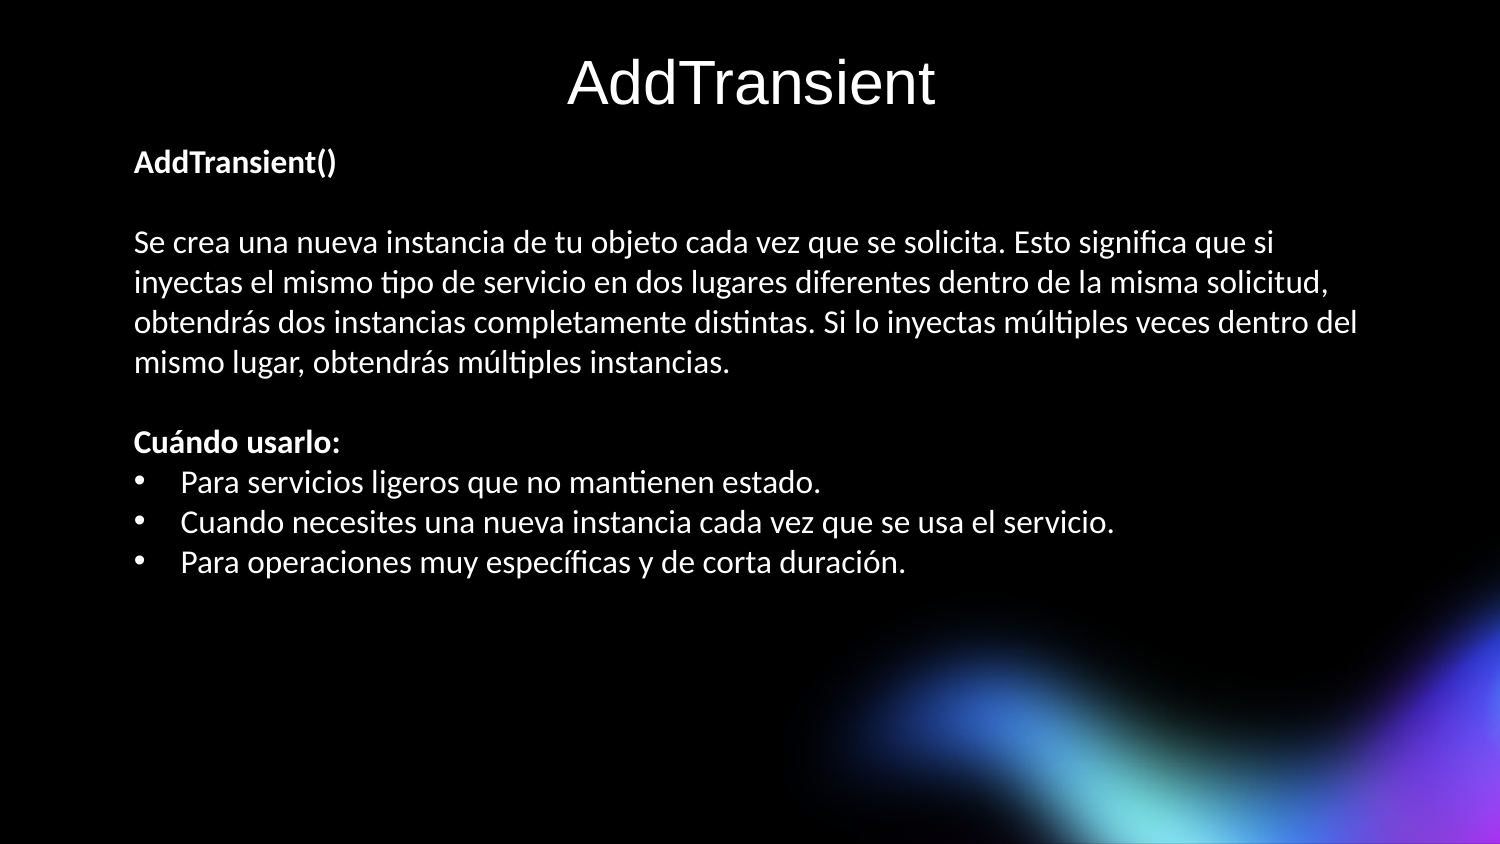

# AddTransient
AddTransient()

Se crea una nueva instancia de tu objeto cada vez que se solicita. Esto significa que si inyectas el mismo tipo de servicio en dos lugares diferentes dentro de la misma solicitud, obtendrás dos instancias completamente distintas. Si lo inyectas múltiples veces dentro del mismo lugar, obtendrás múltiples instancias.

Cuándo usarlo:
Para servicios ligeros que no mantienen estado.
Cuando necesites una nueva instancia cada vez que se usa el servicio.
Para operaciones muy específicas y de corta duración.